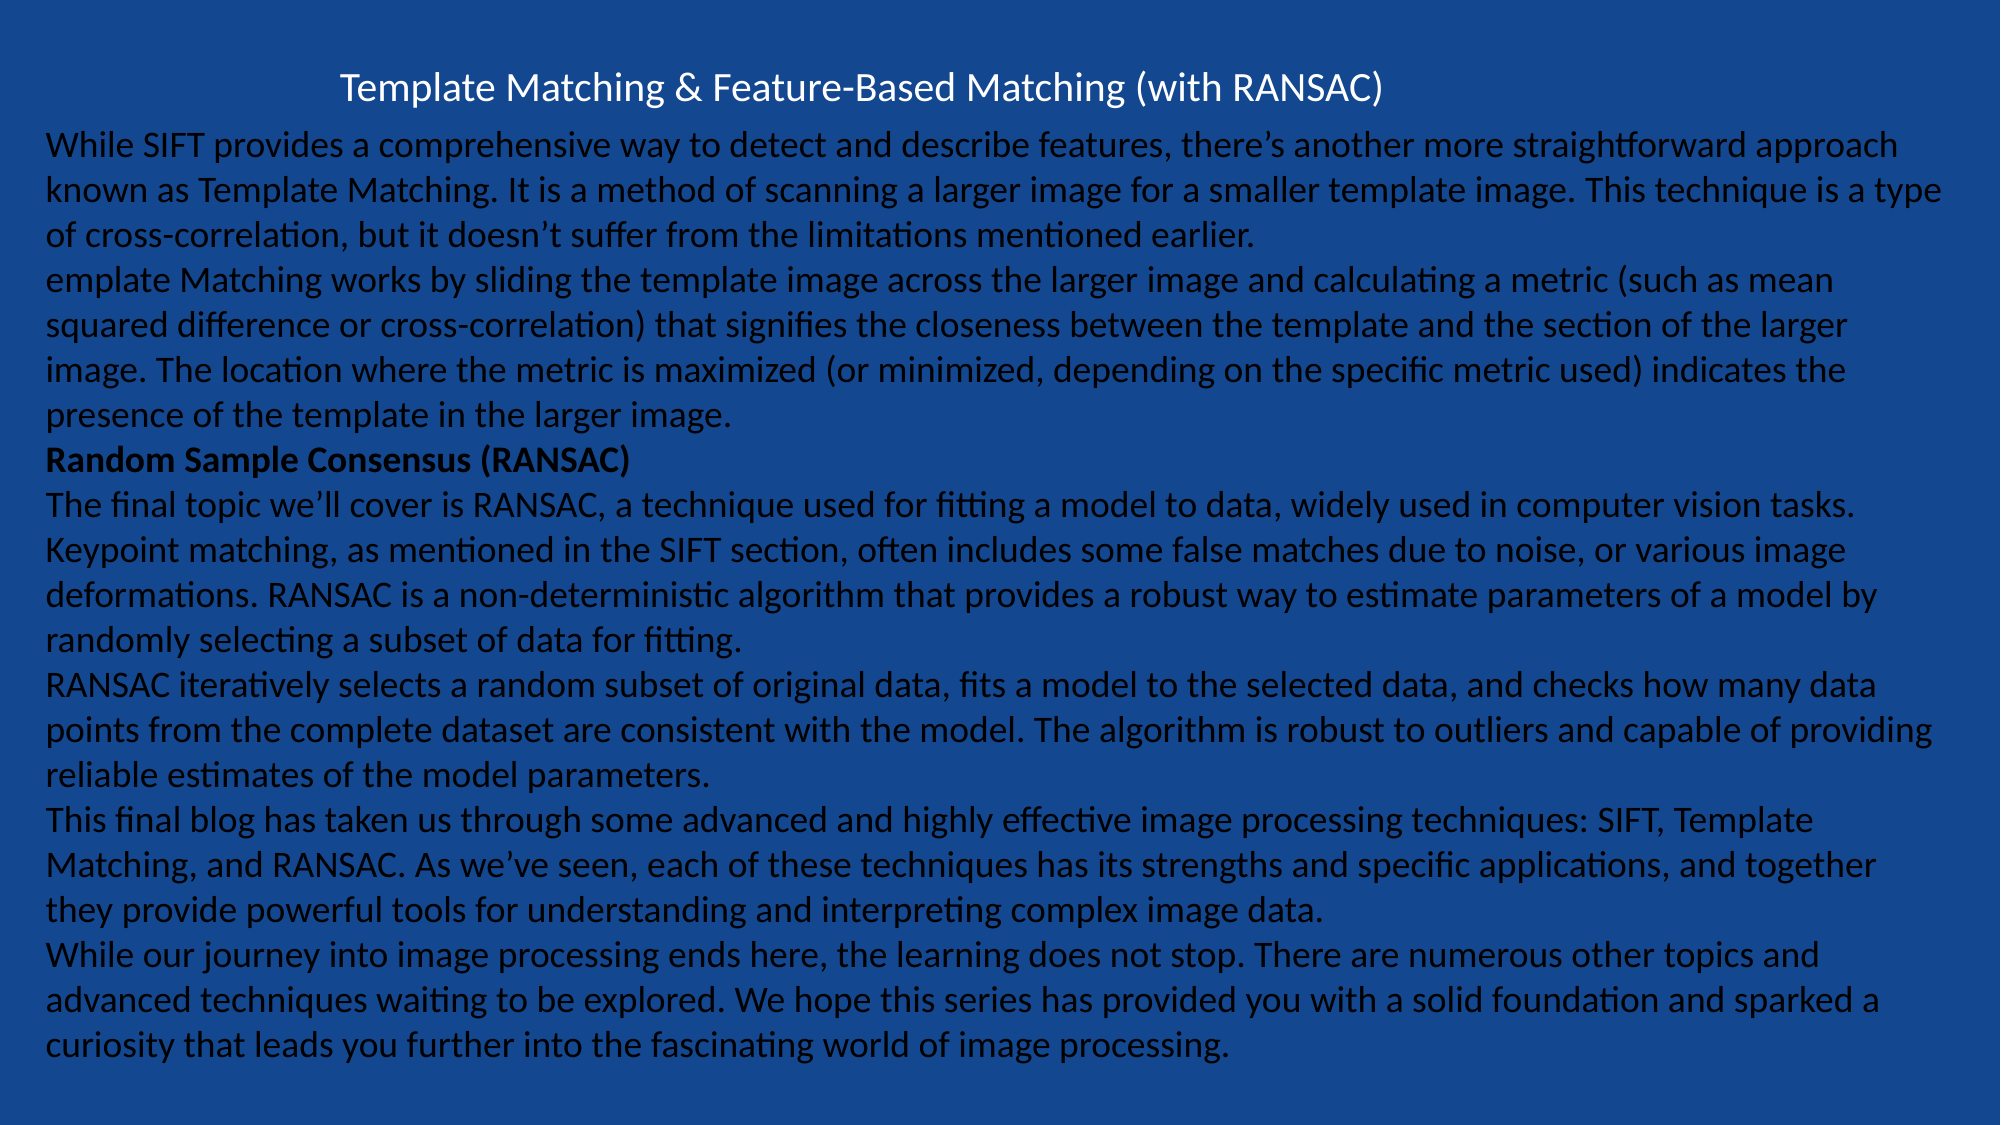

# Template Matching & Feature-Based Matching (with RANSAC)
While SIFT provides a comprehensive way to detect and describe features, there’s another more straightforward approach known as Template Matching. It is a method of scanning a larger image for a smaller template image. This technique is a type of cross-correlation, but it doesn’t suffer from the limitations mentioned earlier.
emplate Matching works by sliding the template image across the larger image and calculating a metric (such as mean squared difference or cross-correlation) that signifies the closeness between the template and the section of the larger image. The location where the metric is maximized (or minimized, depending on the specific metric used) indicates the presence of the template in the larger image.
Random Sample Consensus (RANSAC)
The final topic we’ll cover is RANSAC, a technique used for fitting a model to data, widely used in computer vision tasks.
Keypoint matching, as mentioned in the SIFT section, often includes some false matches due to noise, or various image deformations. RANSAC is a non-deterministic algorithm that provides a robust way to estimate parameters of a model by randomly selecting a subset of data for fitting.
RANSAC iteratively selects a random subset of original data, fits a model to the selected data, and checks how many data points from the complete dataset are consistent with the model. The algorithm is robust to outliers and capable of providing reliable estimates of the model parameters.
This final blog has taken us through some advanced and highly effective image processing techniques: SIFT, Template Matching, and RANSAC. As we’ve seen, each of these techniques has its strengths and specific applications, and together they provide powerful tools for understanding and interpreting complex image data.
While our journey into image processing ends here, the learning does not stop. There are numerous other topics and advanced techniques waiting to be explored. We hope this series has provided you with a solid foundation and sparked a curiosity that leads you further into the fascinating world of image processing.